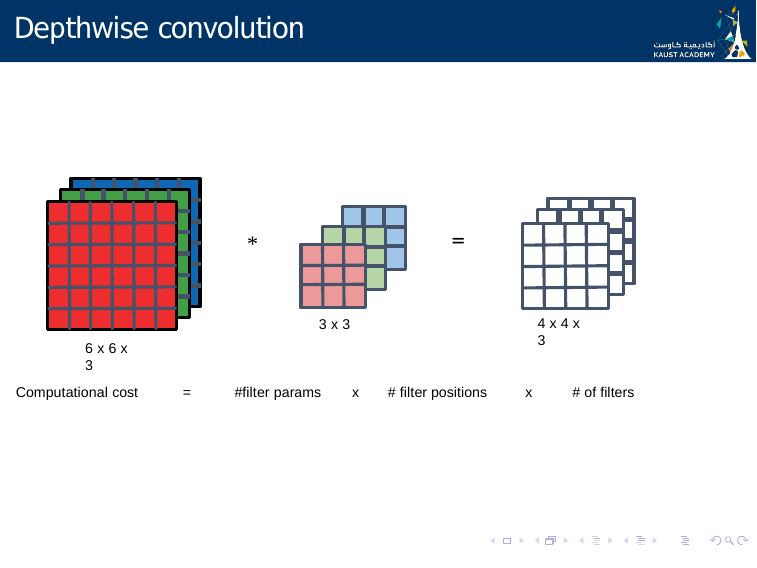

# Depthwise convolution

=
*
4 x 4 x 3
3 x 3
6 x 6 x 3
Computational cost
=
#filter params
x	# filter positions
x
# of filters